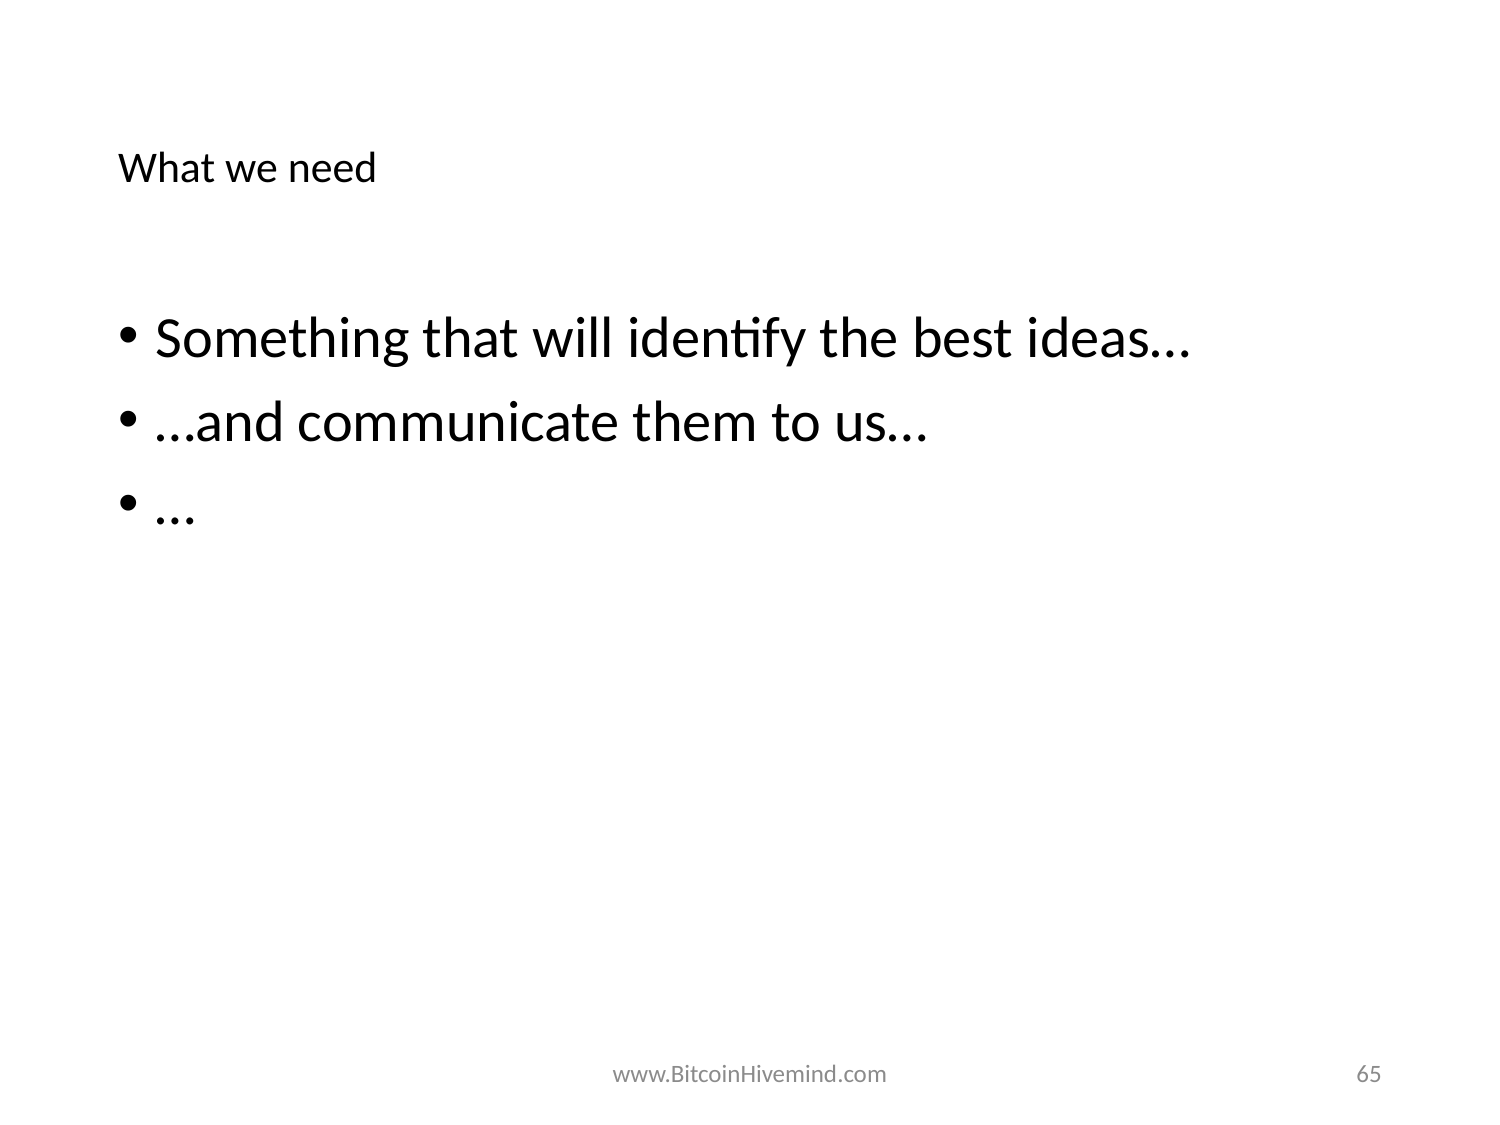

# What we need
Something that will identify the best ideas…
…and communicate them to us…
…
www.BitcoinHivemind.com
65